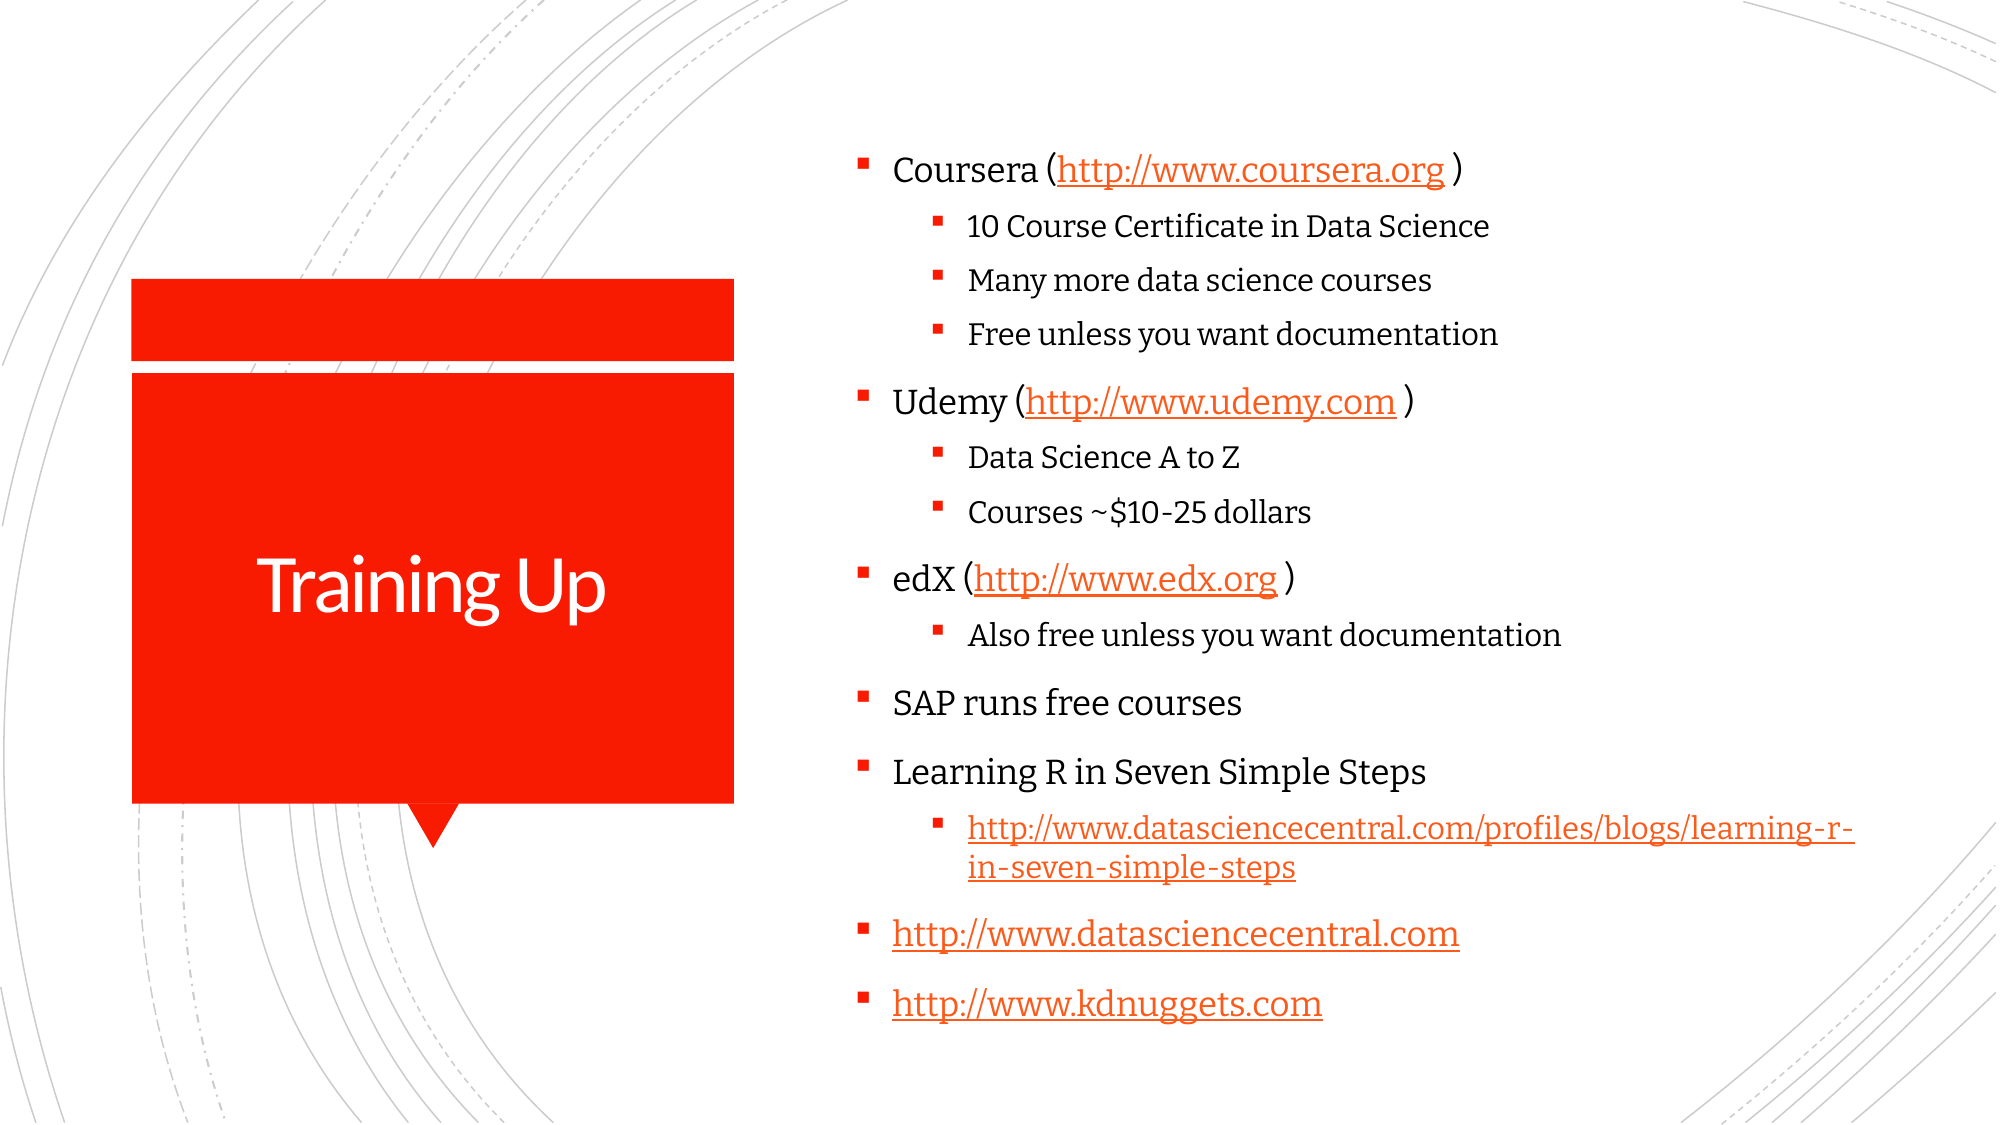

Coursera (http://www.coursera.org )
10 Course Certificate in Data Science
Many more data science courses
Free unless you want documentation
Udemy (http://www.udemy.com )
Data Science A to Z
Courses ~$10-25 dollars
edX (http://www.edx.org )
Also free unless you want documentation
SAP runs free courses
Learning R in Seven Simple Steps
http://www.datasciencecentral.com/profiles/blogs/learning-r-in-seven-simple-steps
http://www.datasciencecentral.com
http://www.kdnuggets.com
# Training Up